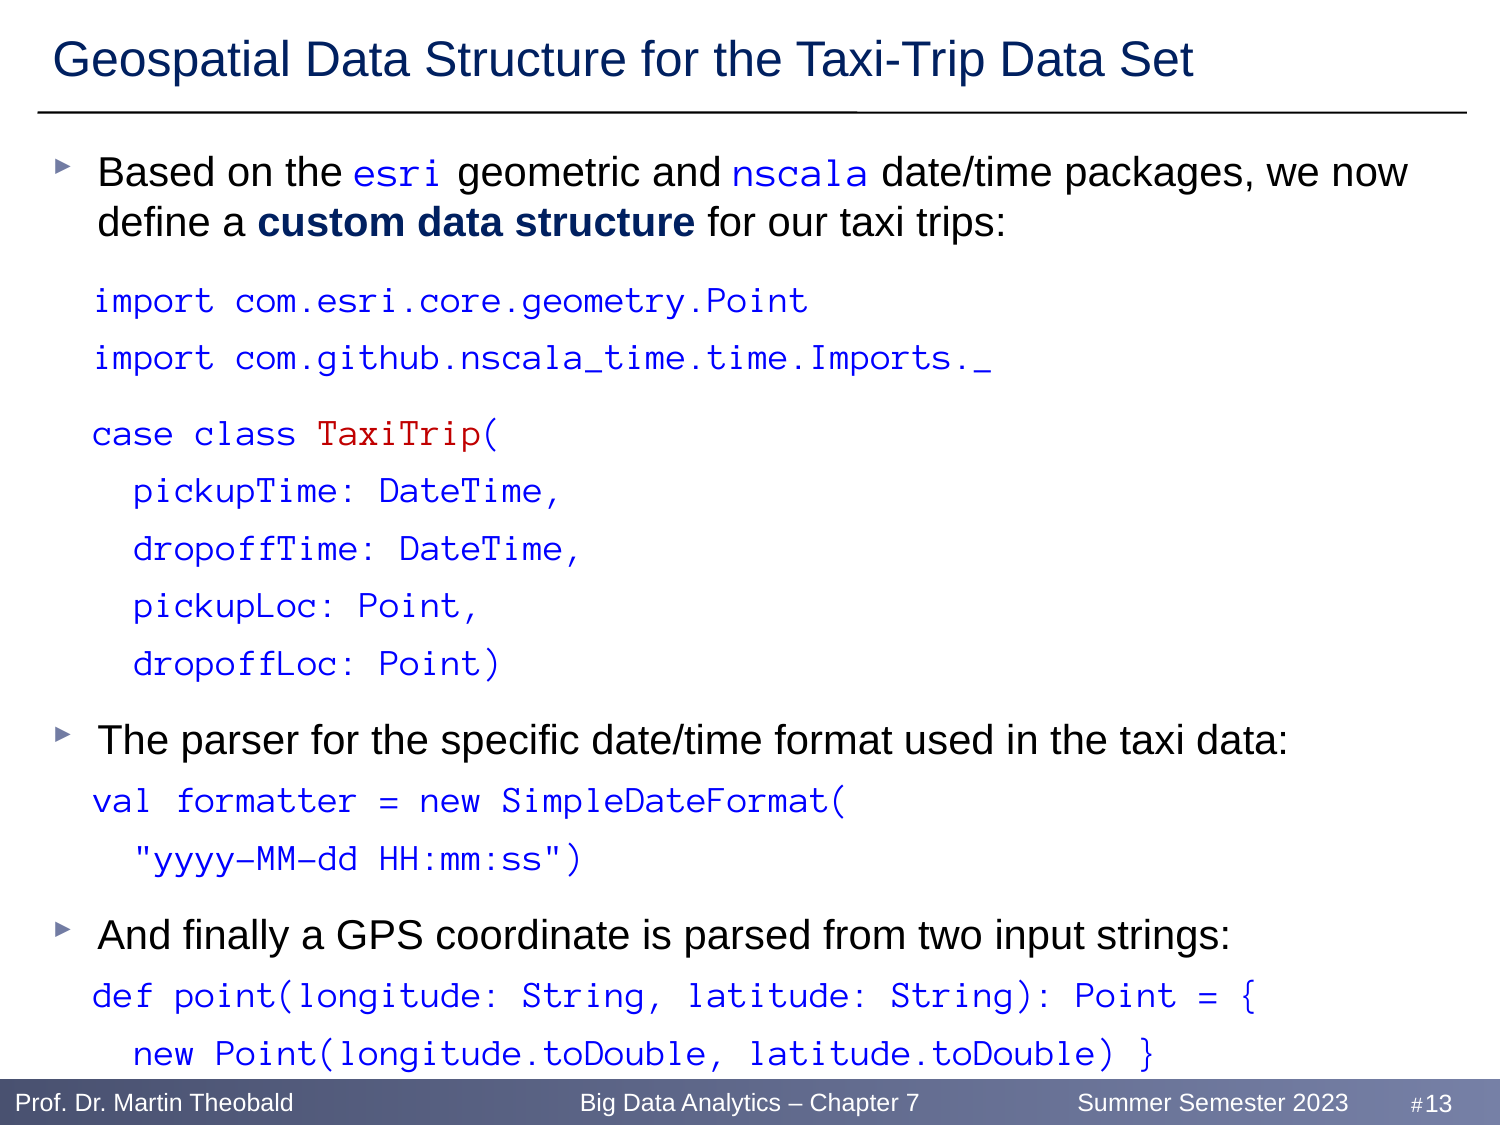

# Geospatial Data Structure for the Taxi-Trip Data Set
Based on the esri geometric and nscala date/time packages, we now define a custom data structure for our taxi trips:

  import com.esri.core.geometry.Point
  import com.github.nscala_time.time.Imports._

  case class TaxiTrip(
    pickupTime: DateTime,
    dropoffTime: DateTime,
    pickupLoc: Point,
    dropoffLoc: Point)

The parser for the specific date/time format used in the taxi data:
  val formatter = new SimpleDateFormat(
    "yyyy-MM-dd HH:mm:ss")

And finally a GPS coordinate is parsed from two input strings:
  def point(longitude: String, latitude: String): Point = {
    new Point(longitude.toDouble, latitude.toDouble) }